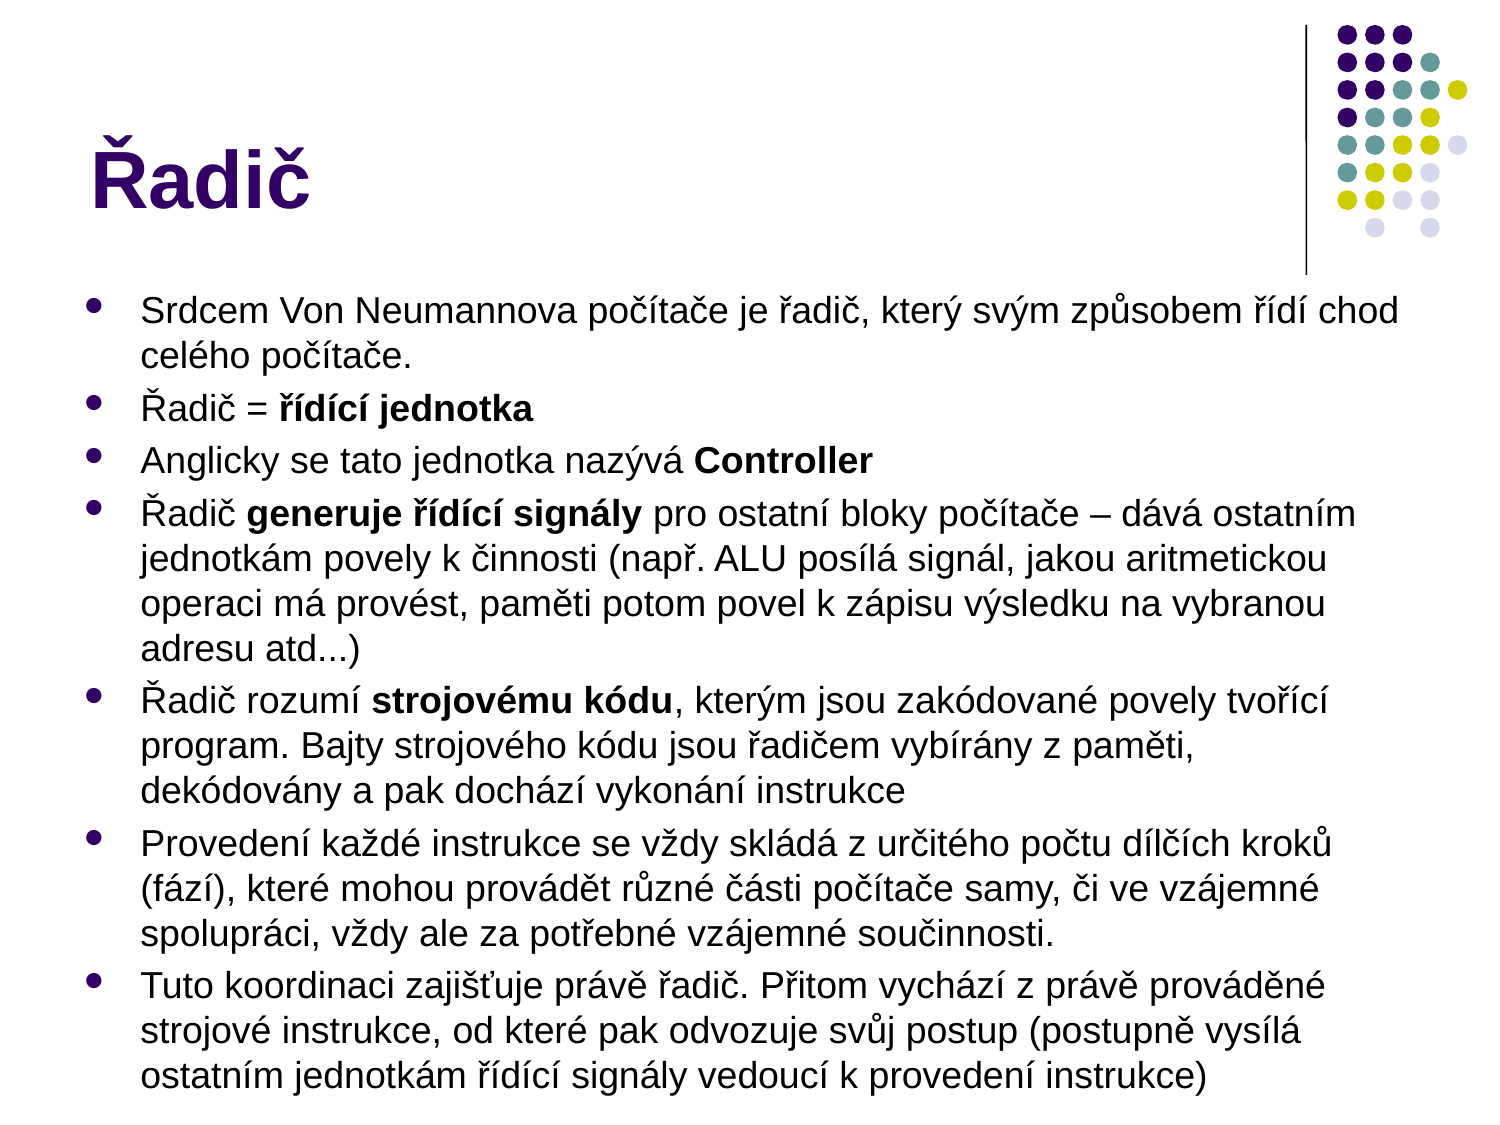

# Řadič
Srdcem Von Neumannova počítače je řadič, který svým způsobem řídí chod celého počítače.
Řadič = řídící jednotka
Anglicky se tato jednotka nazývá Controller
Řadič generuje řídící signály pro ostatní bloky počítače – dává ostatním jednotkám povely k činnosti (např. ALU posílá signál, jakou aritmetickou operaci má provést, paměti potom povel k zápisu výsledku na vybranou adresu atd...)
Řadič rozumí strojovému kódu, kterým jsou zakódované povely tvořící program. Bajty strojového kódu jsou řadičem vybírány z paměti, dekódovány a pak dochází vykonání instrukce
Provedení každé instrukce se vždy skládá z určitého počtu dílčích kroků (fází), které mohou provádět různé části počítače samy, či ve vzájemné spolupráci, vždy ale za potřebné vzájemné součinnosti.
Tuto koordinaci zajišťuje právě řadič. Přitom vychází z právě prováděné strojové instrukce, od které pak odvozuje svůj postup (postupně vysílá ostatním jednotkám řídící signály vedoucí k provedení instrukce)